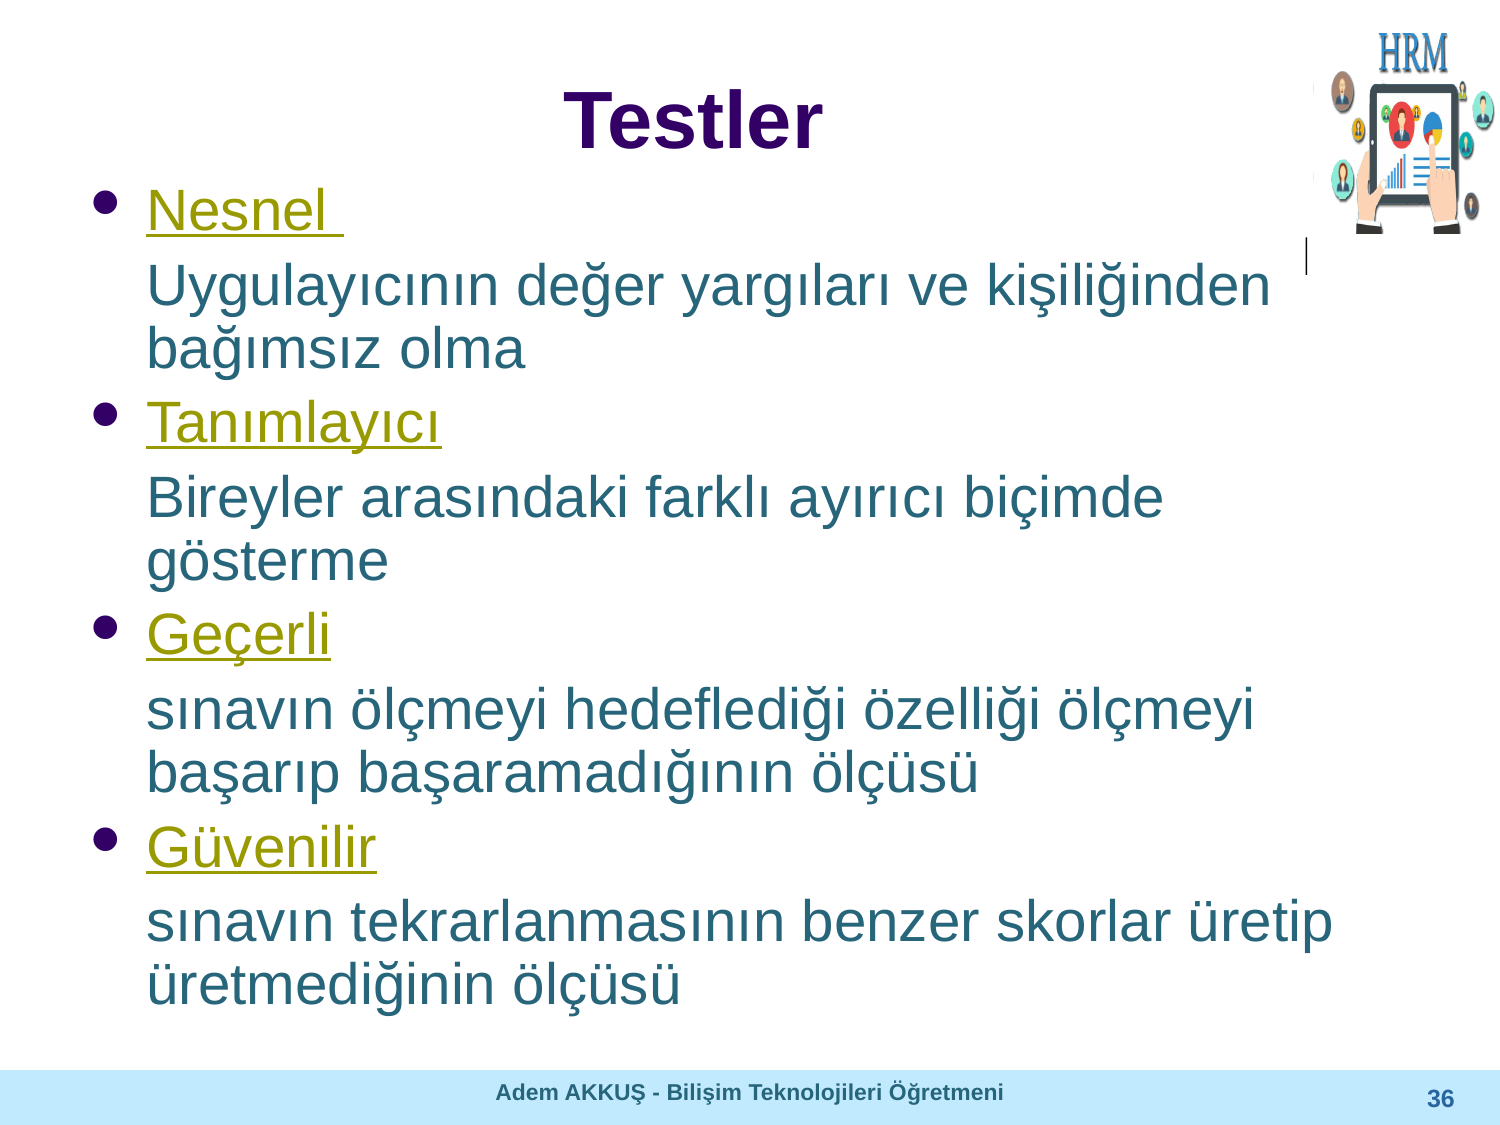

# Testler
Nesnel
	Uygulayıcının değer yargıları ve kişiliğinden bağımsız olma
Tanımlayıcı
	Bireyler arasındaki farklı ayırıcı biçimde gösterme
Geçerli
	sınavın ölçmeyi hedeflediği özelliği ölçmeyi başarıp başaramadığının ölçüsü
Güvenilir
	sınavın tekrarlanmasının benzer skorlar üretip üretmediğinin ölçüsü
Adem AKKUŞ - Bilişim Teknolojileri Öğretmeni
36